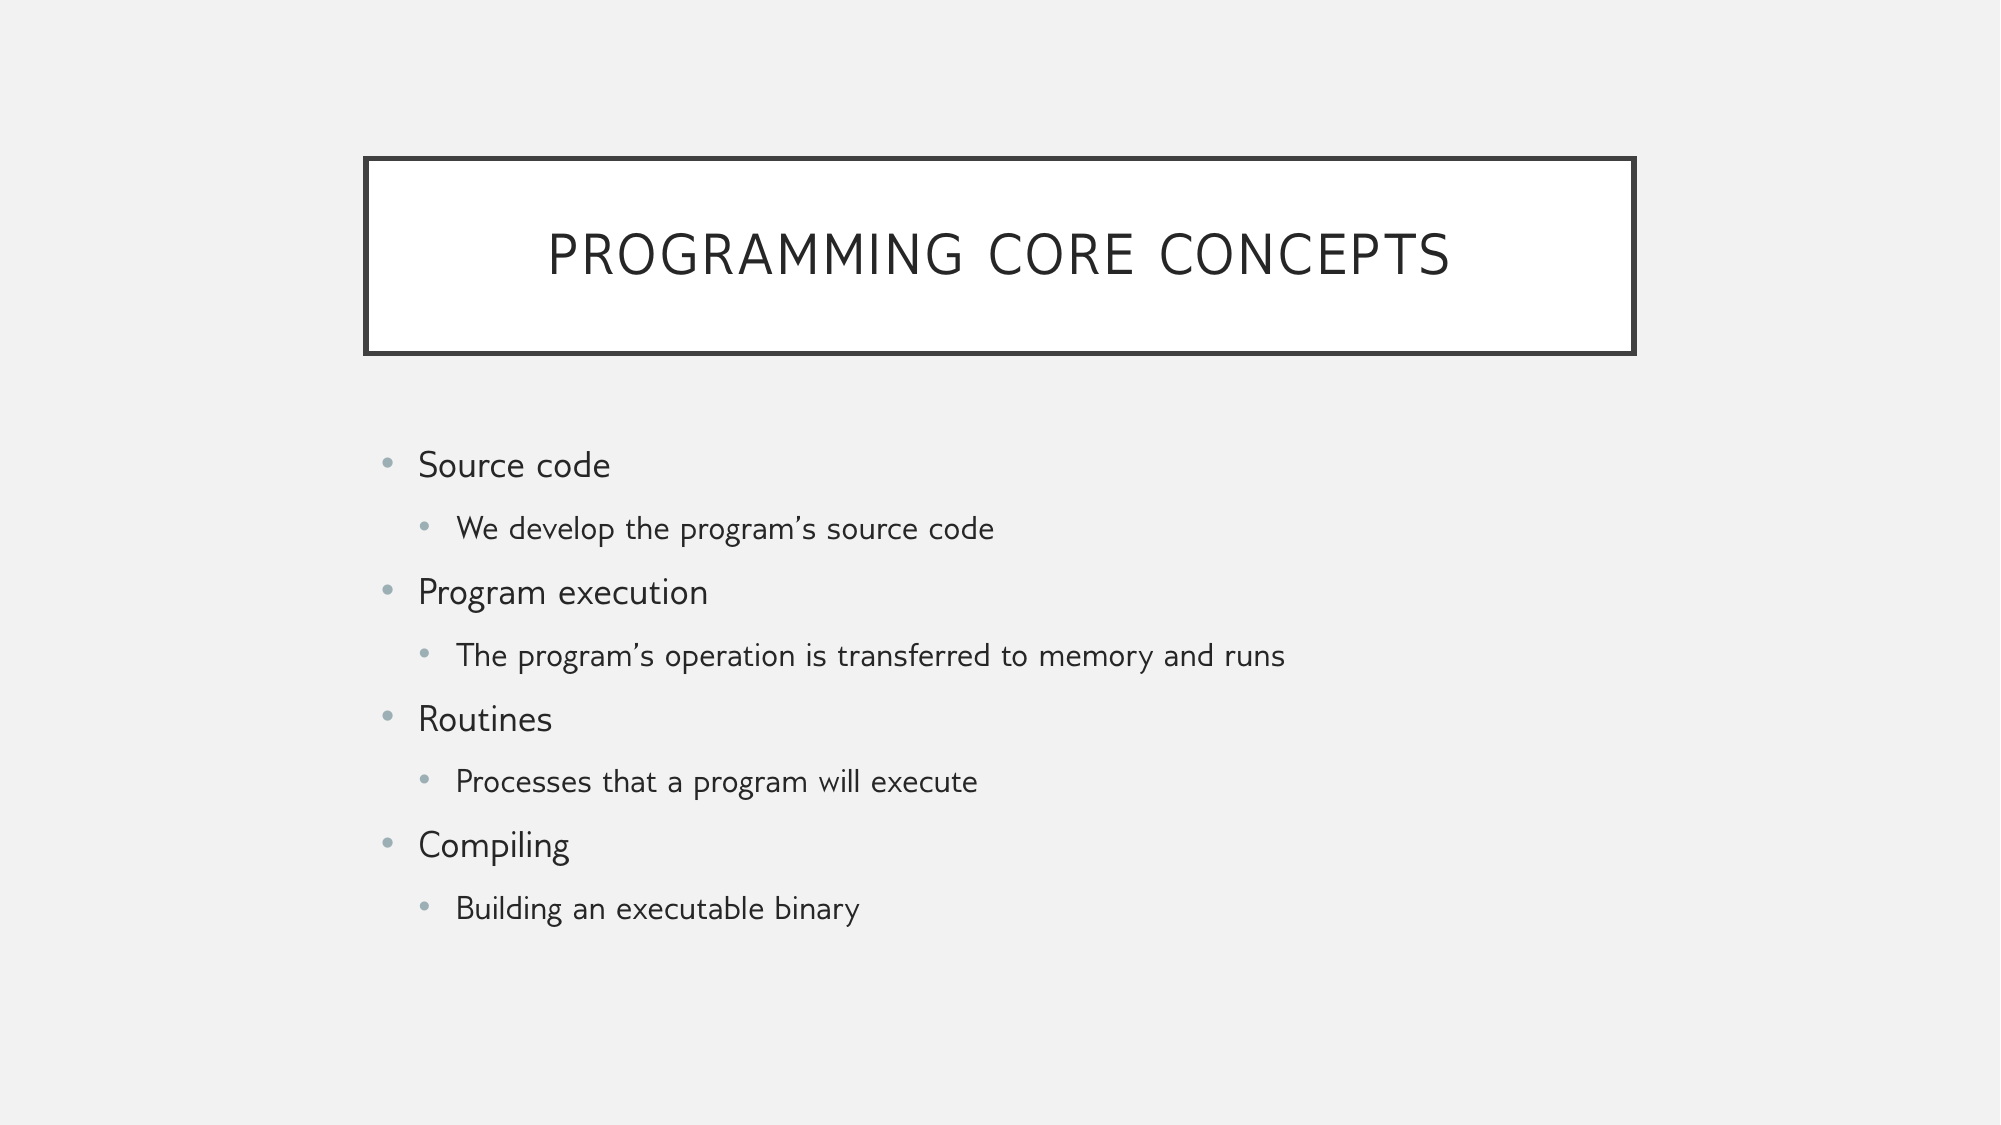

# Programming Core Concepts
Source code
We develop the program’s source code
Program execution
The program’s operation is transferred to memory and runs
Routines
Processes that a program will execute
Compiling
Building an executable binary